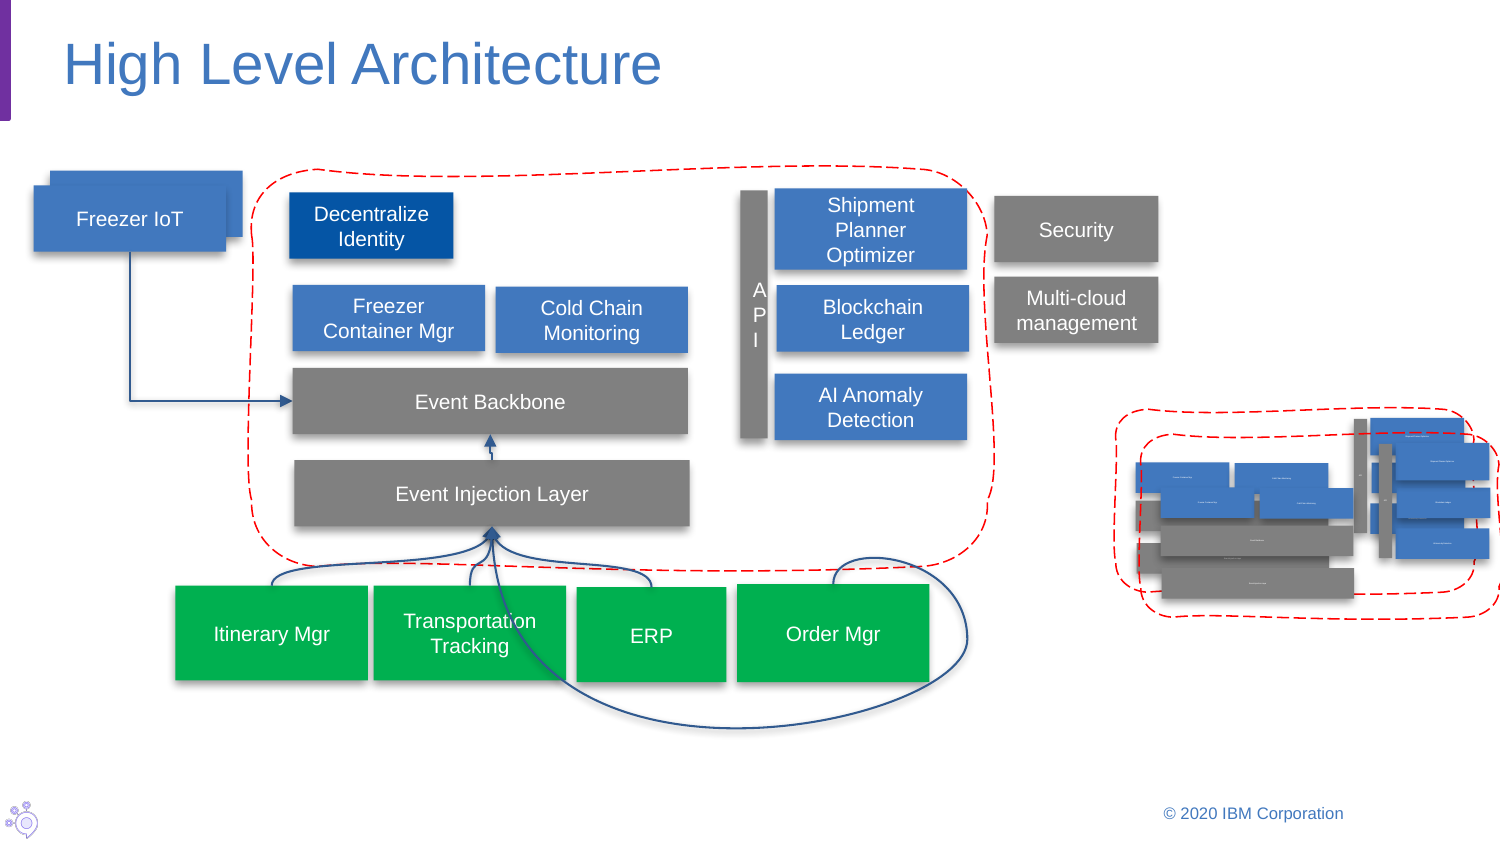

# High Level Architecture

Freezer IoT
Freezer IoT
Shipment Planner Optimizer
API
Decentralize Identity
Security
Multi-cloud management
Freezer Container Mgr
Blockchain Ledger
Cold Chain Monitoring
Event Backbone
AI Anomaly Detection

Shipment Planner Optimizer
API
Freezer Container Mgr
Blockchain Ledger
Cold Chain Monitoring
Event Backbone
AI Anomaly Detection
Event Injection Layer

Shipment Planner Optimizer
API
Freezer Container Mgr
Blockchain Ledger
Cold Chain Monitoring
Event Backbone
AI Anomaly Detection
Event Injection Layer
Event Injection Layer
Order Mgr
Itinerary Mgr
Transportation Tracking
ERP